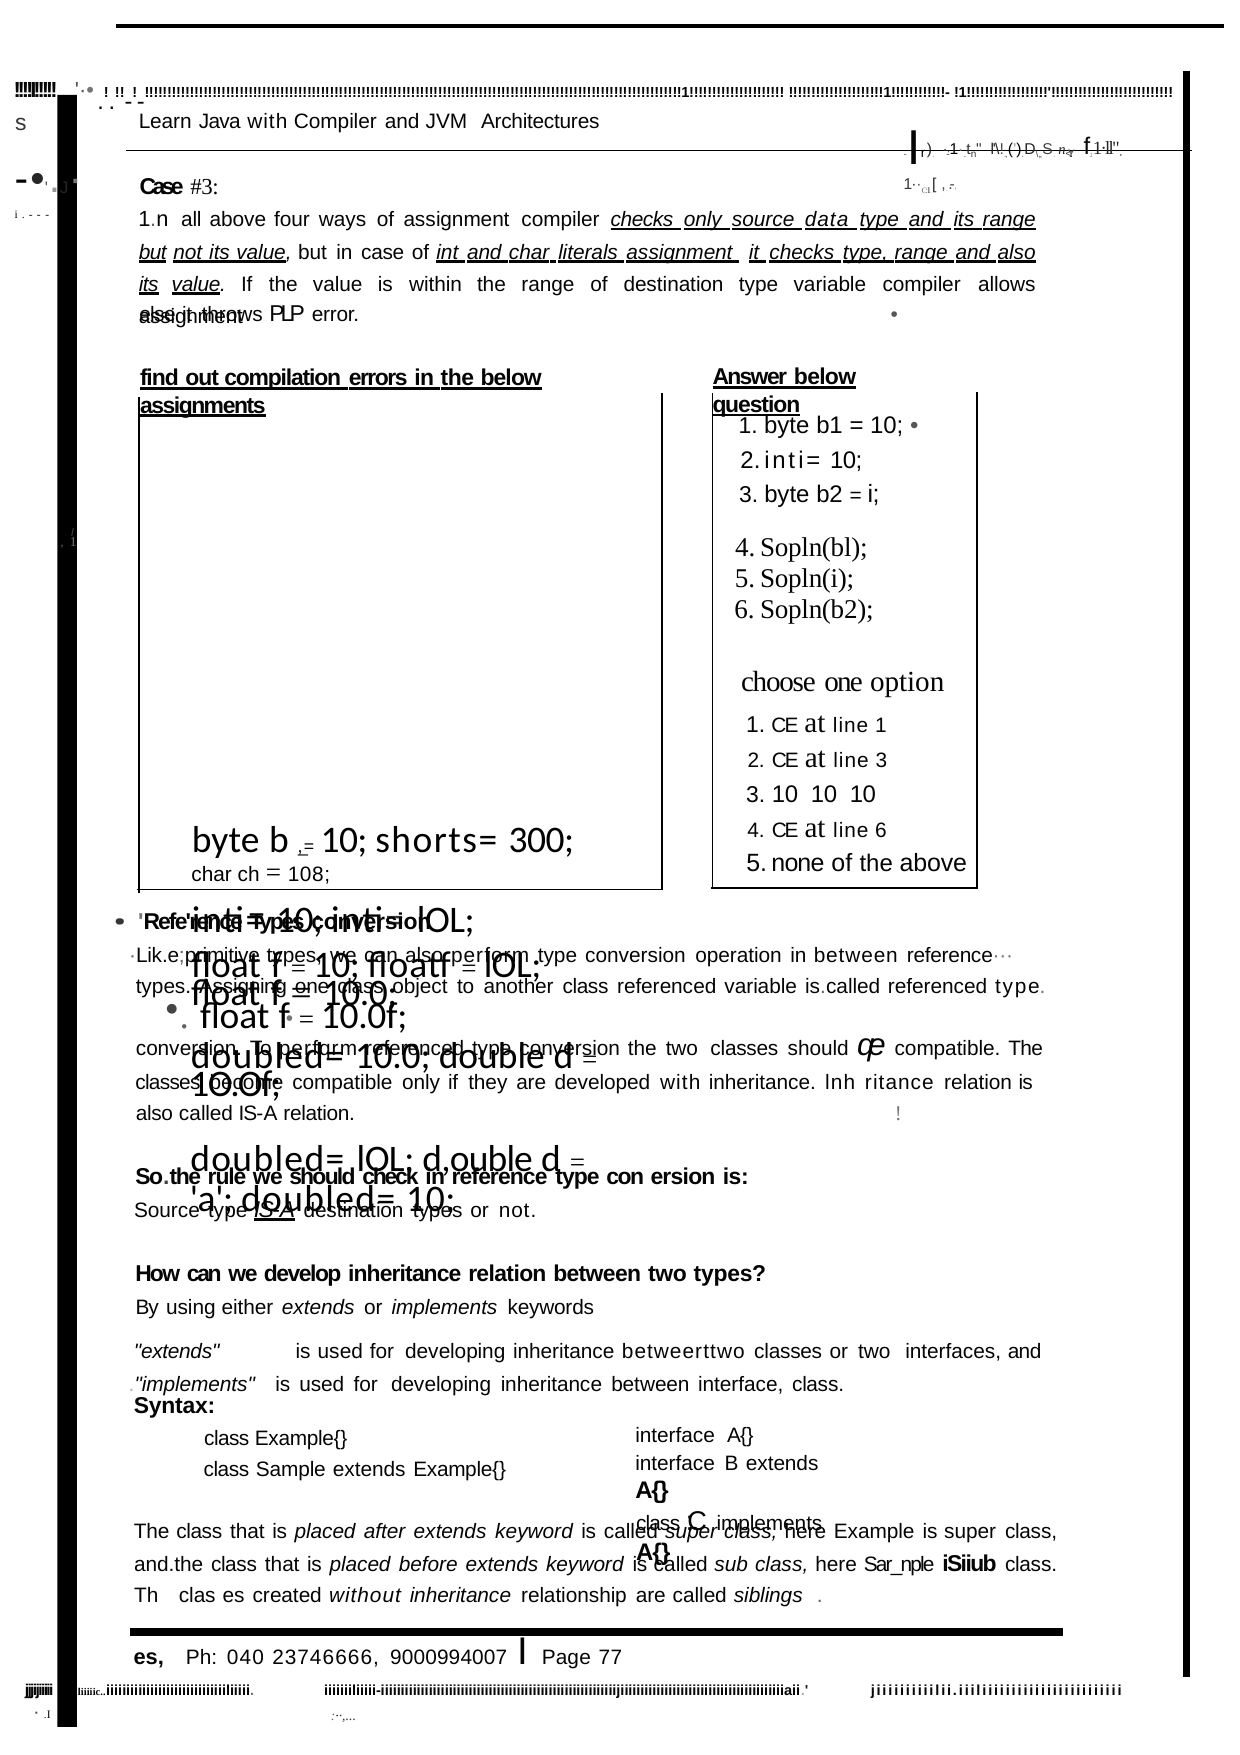

!!!!I!!!!!  '·•.!.!!-!-!!!!!!!!!!!!!!!!!!!!!!!!!!!!!!!!!!!!!!!!!!!!!!!!!!!!!!!!!!!!!!!!!!!!!!!!!!!!!!!!!!!!!!!!!!!!!!!!!!!!!!!!!!!!!!!!!!!!!!!1!!!!!!!!!!!!!!!!!!!!! !!!!!!!!!!!!!!!!!!!!!1!!!!!!!!!!!!- !1!!!!!!!!!!!!!!!!!!'!!!!!!!!!!!!!!!!!!!!!!!!!!!
# -Ir). ·'-1·.tn" l'\!.,(').D\,,S. n<.'Y.: f.11·ll"• 1··C:l.[ ,·.-'

Learn Java with Compiler and JVM Architectures
s
-•'.J· i.---

Case #3:
1.n all above four ways of assignment compiler checks only source data type and its range but not its value, but in case of int and char literals assignment it checks type, range and also its value. If the value is within the range of destination type variable compiler allows assignment
else it throws PLP error.
•
Answer below question
find out compilation errors in the below assignments

byte b1 = 10; •
inti= 10;
byte b2 = i;
Sopln(bl);
Sopln(i);
Sopln(b2);

choose one option
CE at line 1
CE at line 3
3. 10 10 10
CE at line 6
none of the above
I
, 1
byte b ,_= 10; shorts= 300; char ch = 108;

inti= 10; inti= lOL;
float f = 10; floatf = lOL; float f = 10.0;
. float f = 10.0f;
doubled= 10.0; double d = 1O.Of;

doubled= lOL; d,ouble d = 'a'; doubled= 10;

•• 'Refe'rence Types conversion
·Lik.e;primitive types, we can also perform type conversion operation in between reference··· types. Assigning one class object to another class referenced variable is.called referenced type.	•
conversion. To perfqrm referenced type conversion the two classes should qe compatible. The classes become compatible only if they are developed with inheritance. lnh ritance relation is
also called IS-A relation.	!

So.the rule we should check in reference type con ersion is:
Source type IS-A destination types or not.

How can we develop inheritance relation between two types?
By using either extends or implements keywords
"extends"	is used for developing inheritance betweerttwo classes or two interfaces, and
."implements"  is used for developing inheritance between interface, class.
Syntax:
class Example{}
class Sample extends Example{}
interface A{}
interface B extends A{}
class :C implements A{}
The class that is placed after extends keyword is called super class, here Example is super class, and.the class that is placed before extends keyword is called sub class, here Sar_nple iSiiub class. Th  clas es created without inheritance relationship are called siblings .
es,  Ph: 040 23746666, 9000994007 I Page 77

liiiiic..iiiiiiiiiiiiiiiiiiiiiiiiiiiiiiliiiii.     iiiiiiiliiiii-iiiiiiiiiiiiiiiiiiiiiiiiiiiiiiiiiiiiiiiiiiiiiiiiiiiiiiiiiiijiiiiiiiiiiiiiiiiiiiiiiiiiiiiiiiiiiiiiiiiiaii.'     jiiiiiiiiiilii.iiiliiiiiiiiiiiiiiiiiiiiiiii
:··,...
jjjijiiiii
.I